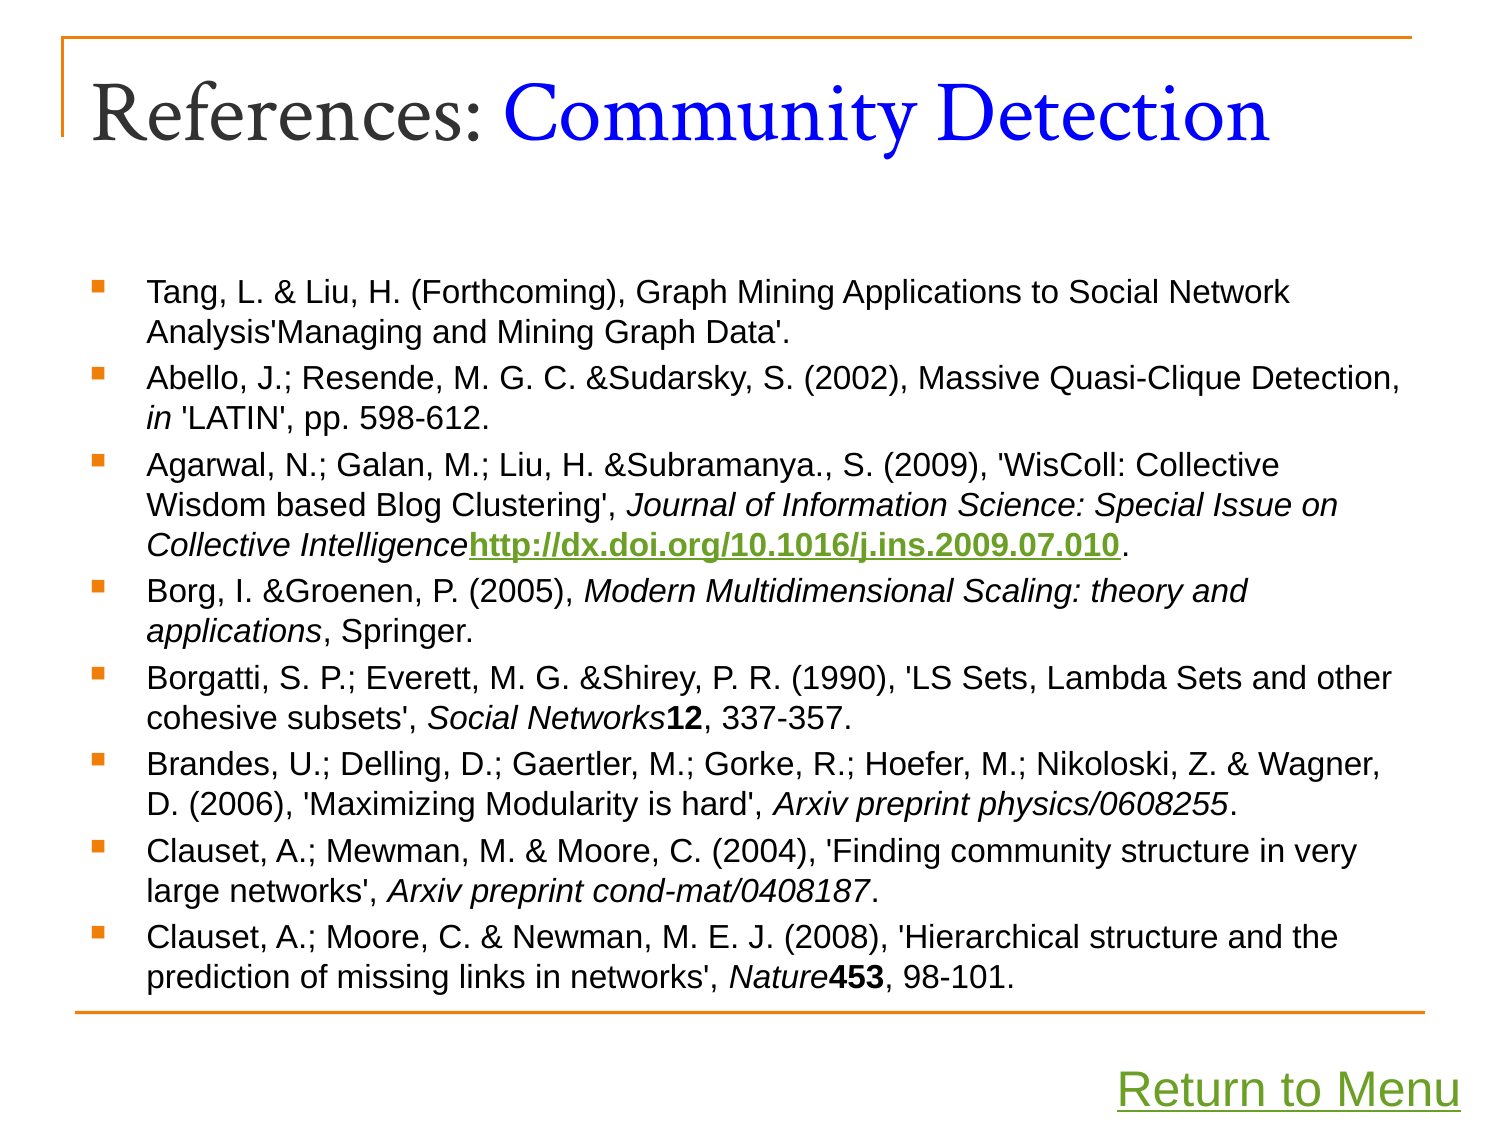

# References: Community Detection
Tang, L. & Liu, H. (Forthcoming), Graph Mining Applications to Social Network Analysis'Managing and Mining Graph Data'.
Abello, J.; Resende, M. G. C. &Sudarsky, S. (2002), Massive Quasi-Clique Detection, in 'LATIN', pp. 598-612.
Agarwal, N.; Galan, M.; Liu, H. &Subramanya., S. (2009), 'WisColl: Collective Wisdom based Blog Clustering', Journal of Information Science: Special Issue on Collective Intelligencehttp://dx.doi.org/10.1016/j.ins.2009.07.010.
Borg, I. &Groenen, P. (2005), Modern Multidimensional Scaling: theory and applications, Springer.
Borgatti, S. P.; Everett, M. G. &Shirey, P. R. (1990), 'LS Sets, Lambda Sets and other cohesive subsets', Social Networks12, 337-357.
Brandes, U.; Delling, D.; Gaertler, M.; Gorke, R.; Hoefer, M.; Nikoloski, Z. & Wagner, D. (2006), 'Maximizing Modularity is hard', Arxiv preprint physics/0608255.
Clauset, A.; Mewman, M. & Moore, C. (2004), 'Finding community structure in very large networks', Arxiv preprint cond-mat/0408187.
Clauset, A.; Moore, C. & Newman, M. E. J. (2008), 'Hierarchical structure and the prediction of missing links in networks', Nature453, 98-101.

Return to Menu